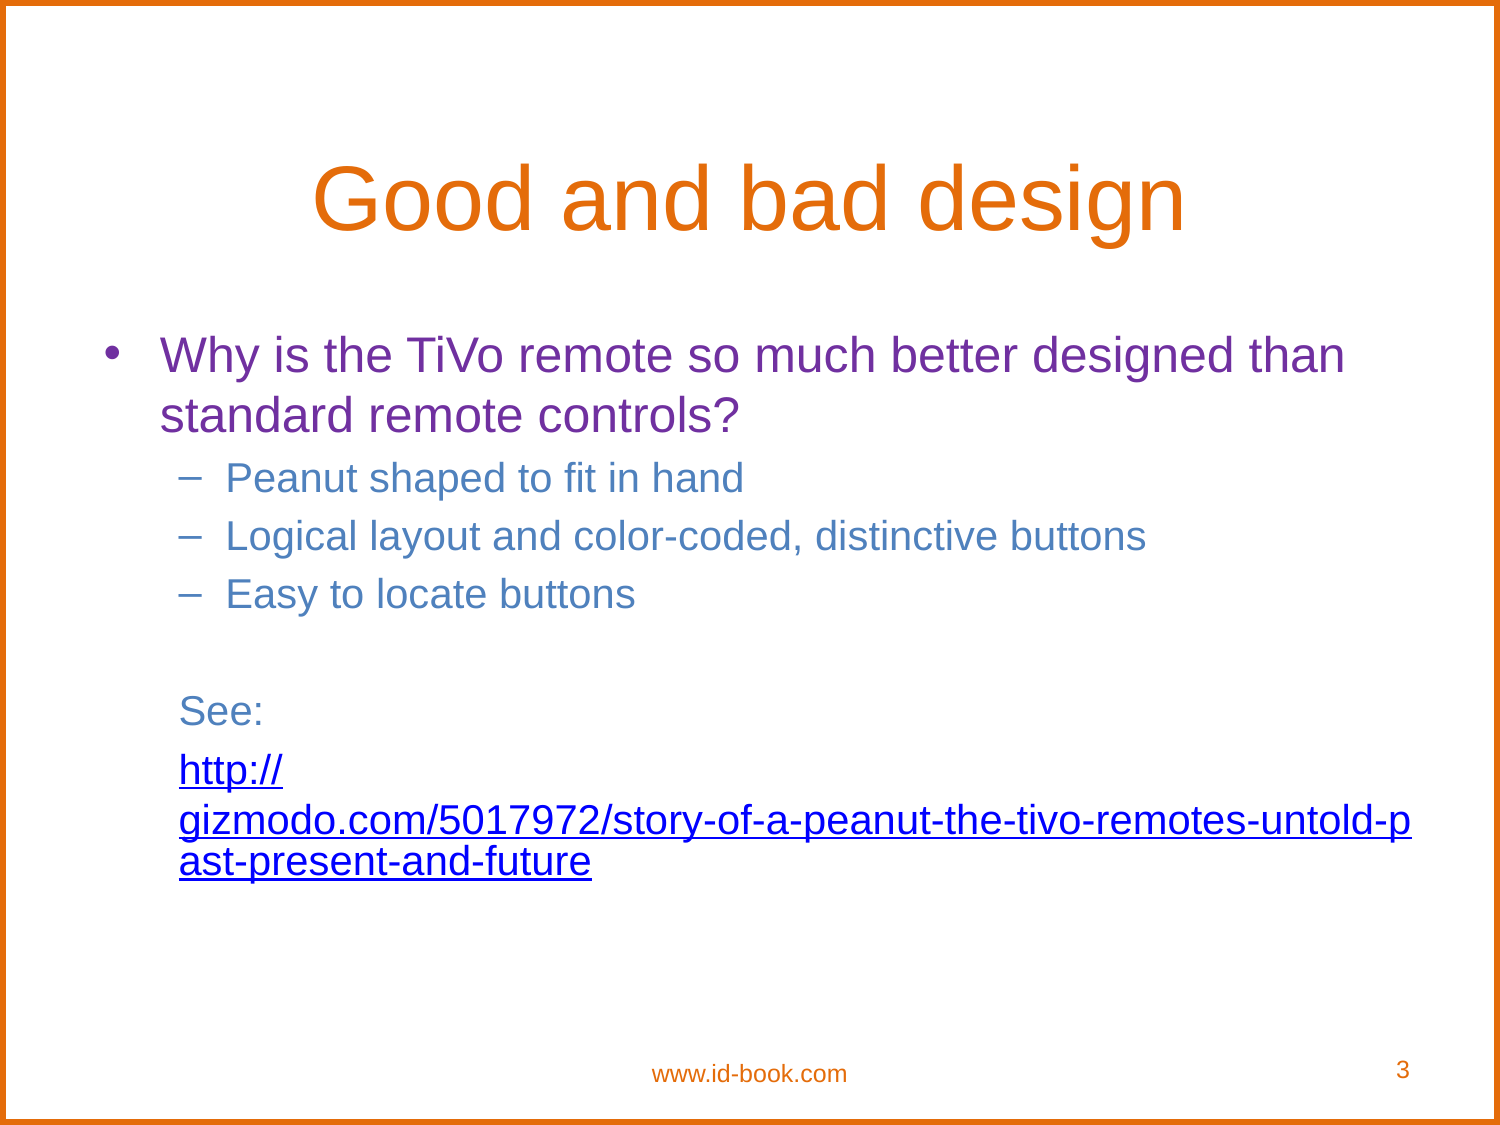

# Good and bad design
Why is the TiVo remote so much better designed than standard remote controls?
Peanut shaped to fit in hand
Logical layout and color-coded, distinctive buttons
Easy to locate buttons

See:
http://gizmodo.com/5017972/story-of-a-peanut-the-tivo-remotes-untold-past-present-and-future

www.id-book.com
3